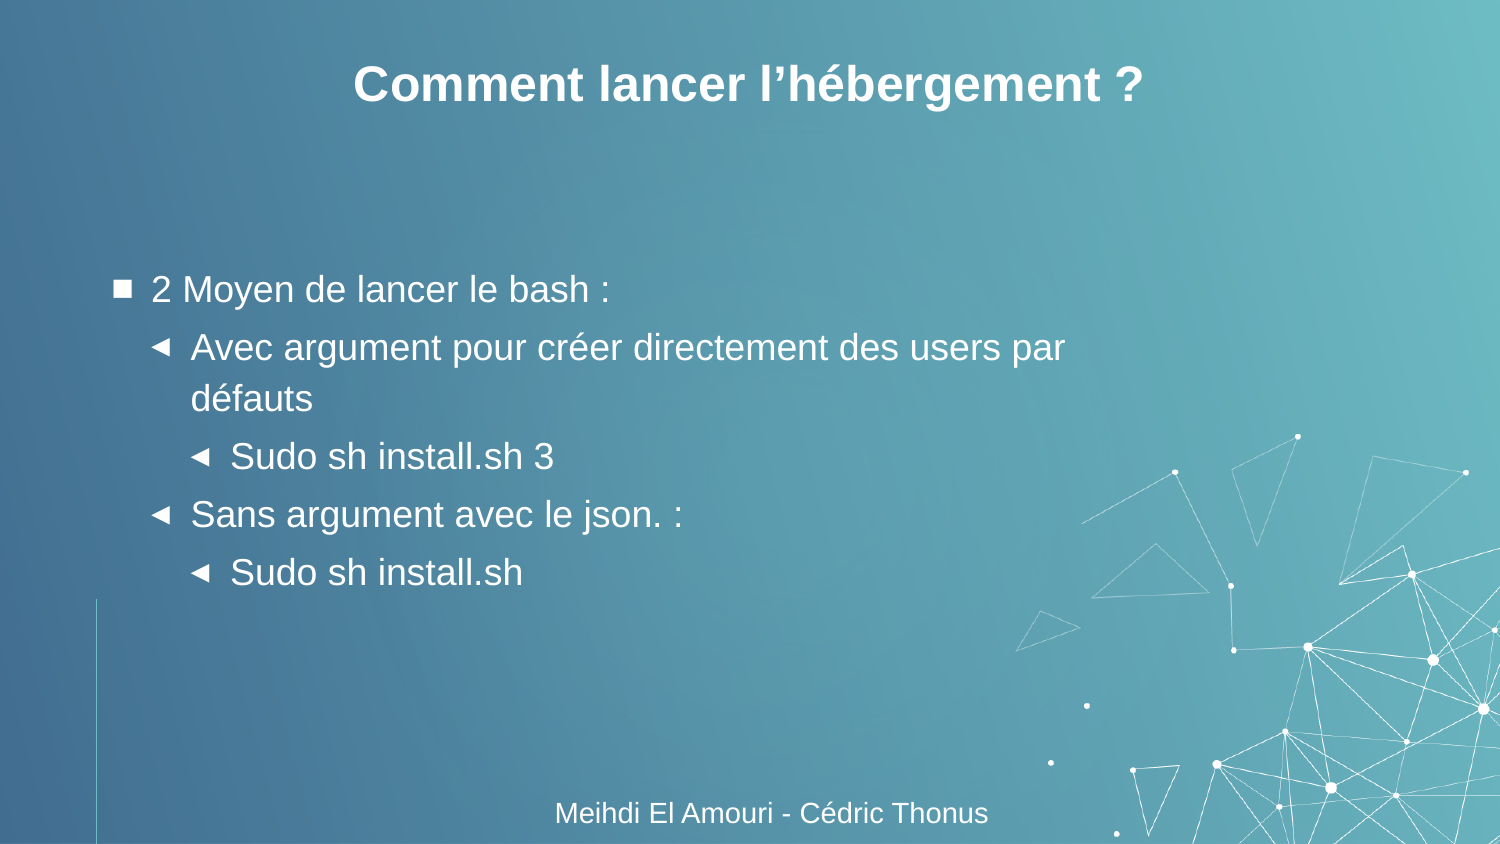

# Comment lancer l’hébergement ?

2 Moyen de lancer le bash :
Avec argument pour créer directement des users par défauts
Sudo sh install.sh 3
Sans argument avec le json. :
Sudo sh install.sh